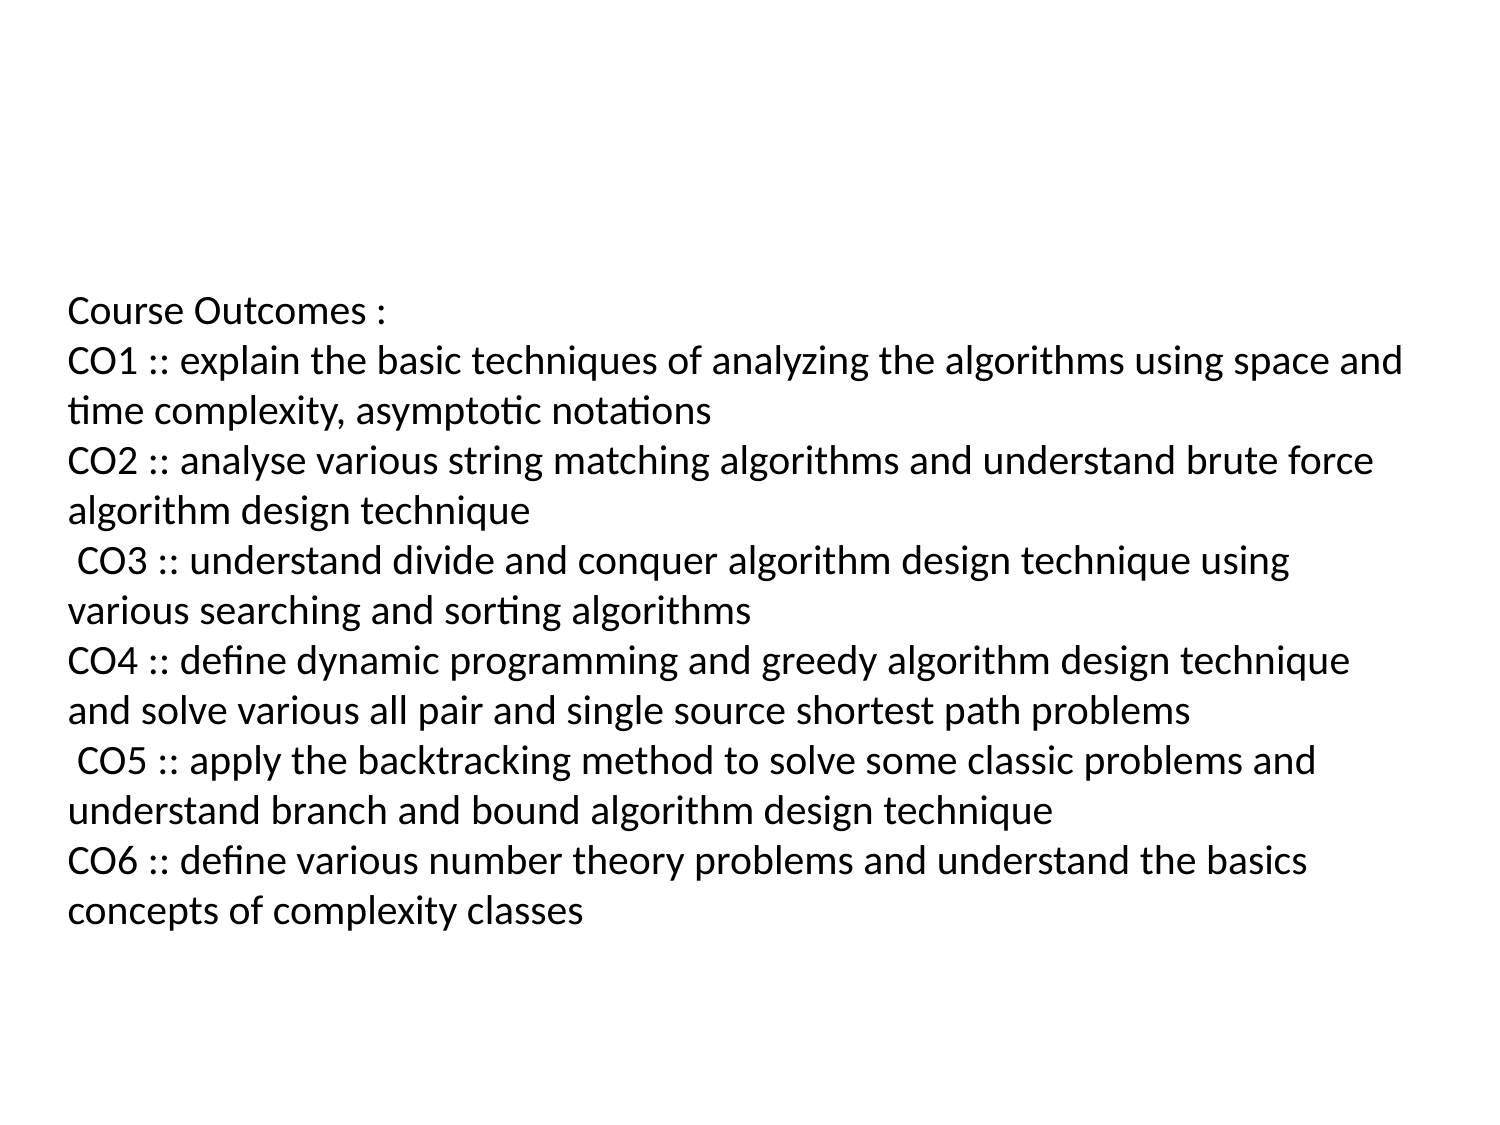

#
Course Outcomes :
CO1 :: explain the basic techniques of analyzing the algorithms using space and time complexity, asymptotic notations
CO2 :: analyse various string matching algorithms and understand brute force algorithm design technique
 CO3 :: understand divide and conquer algorithm design technique using various searching and sorting algorithms
CO4 :: define dynamic programming and greedy algorithm design technique and solve various all pair and single source shortest path problems
 CO5 :: apply the backtracking method to solve some classic problems and understand branch and bound algorithm design technique
CO6 :: define various number theory problems and understand the basics concepts of complexity classes